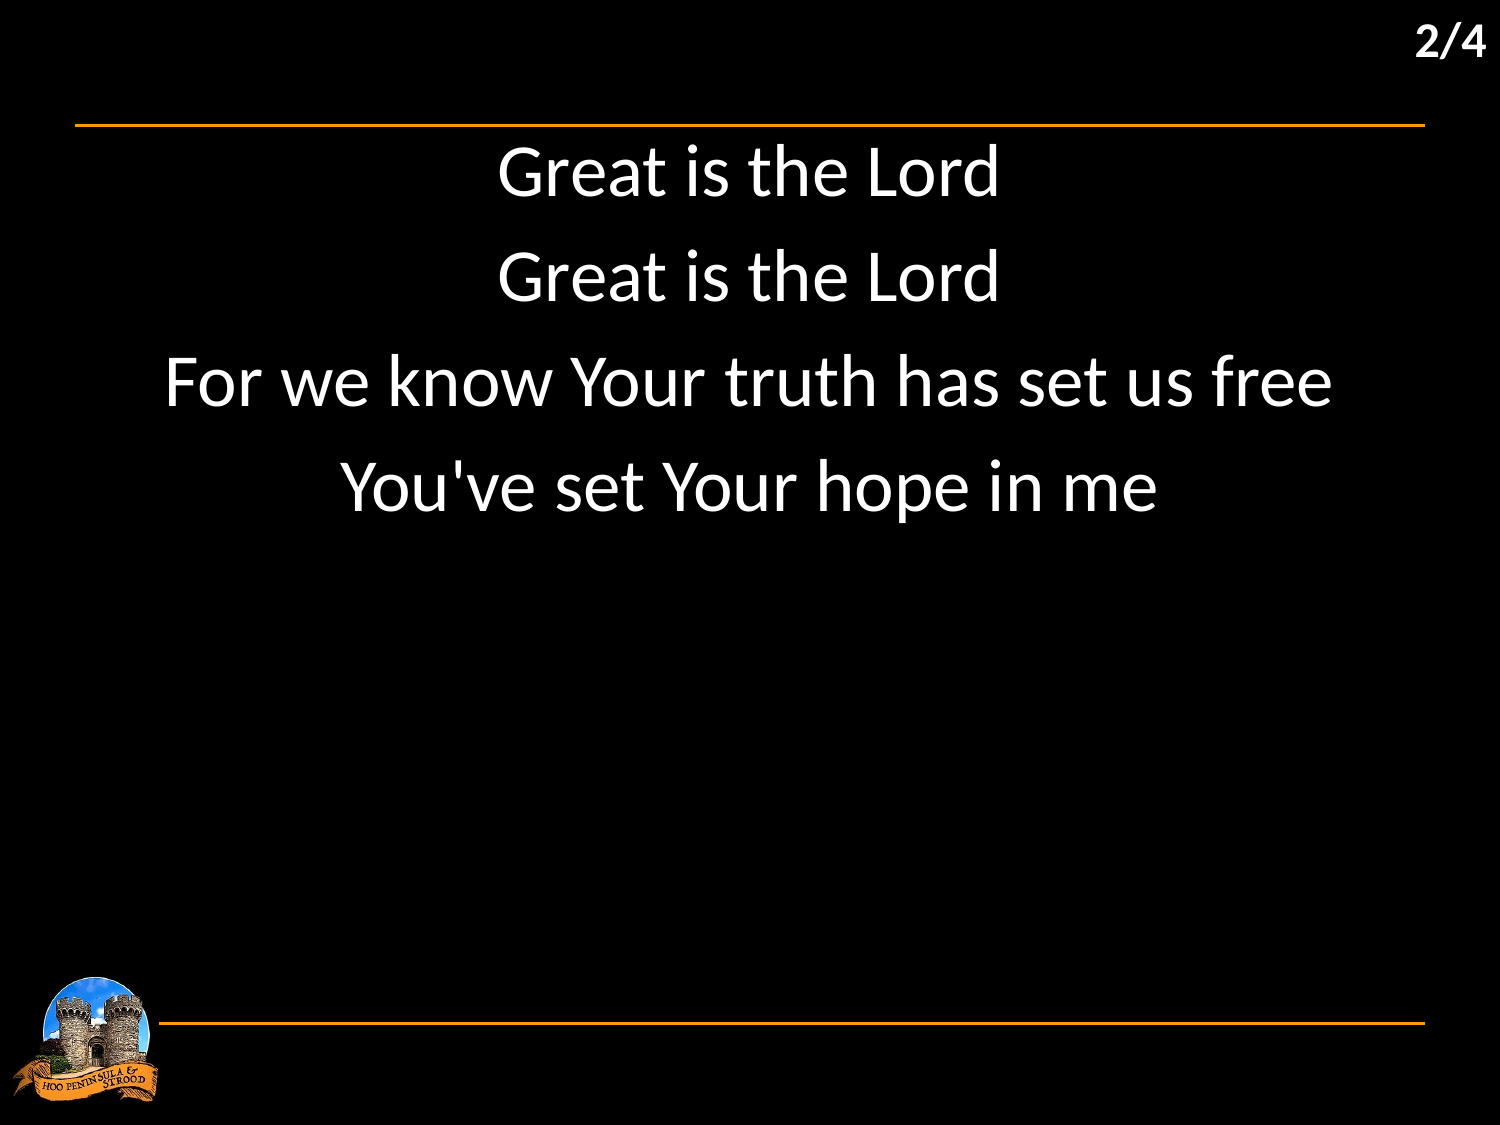

2/4
Great is the Lord
Great is the Lord
For we know Your truth has set us free
You've set Your hope in me